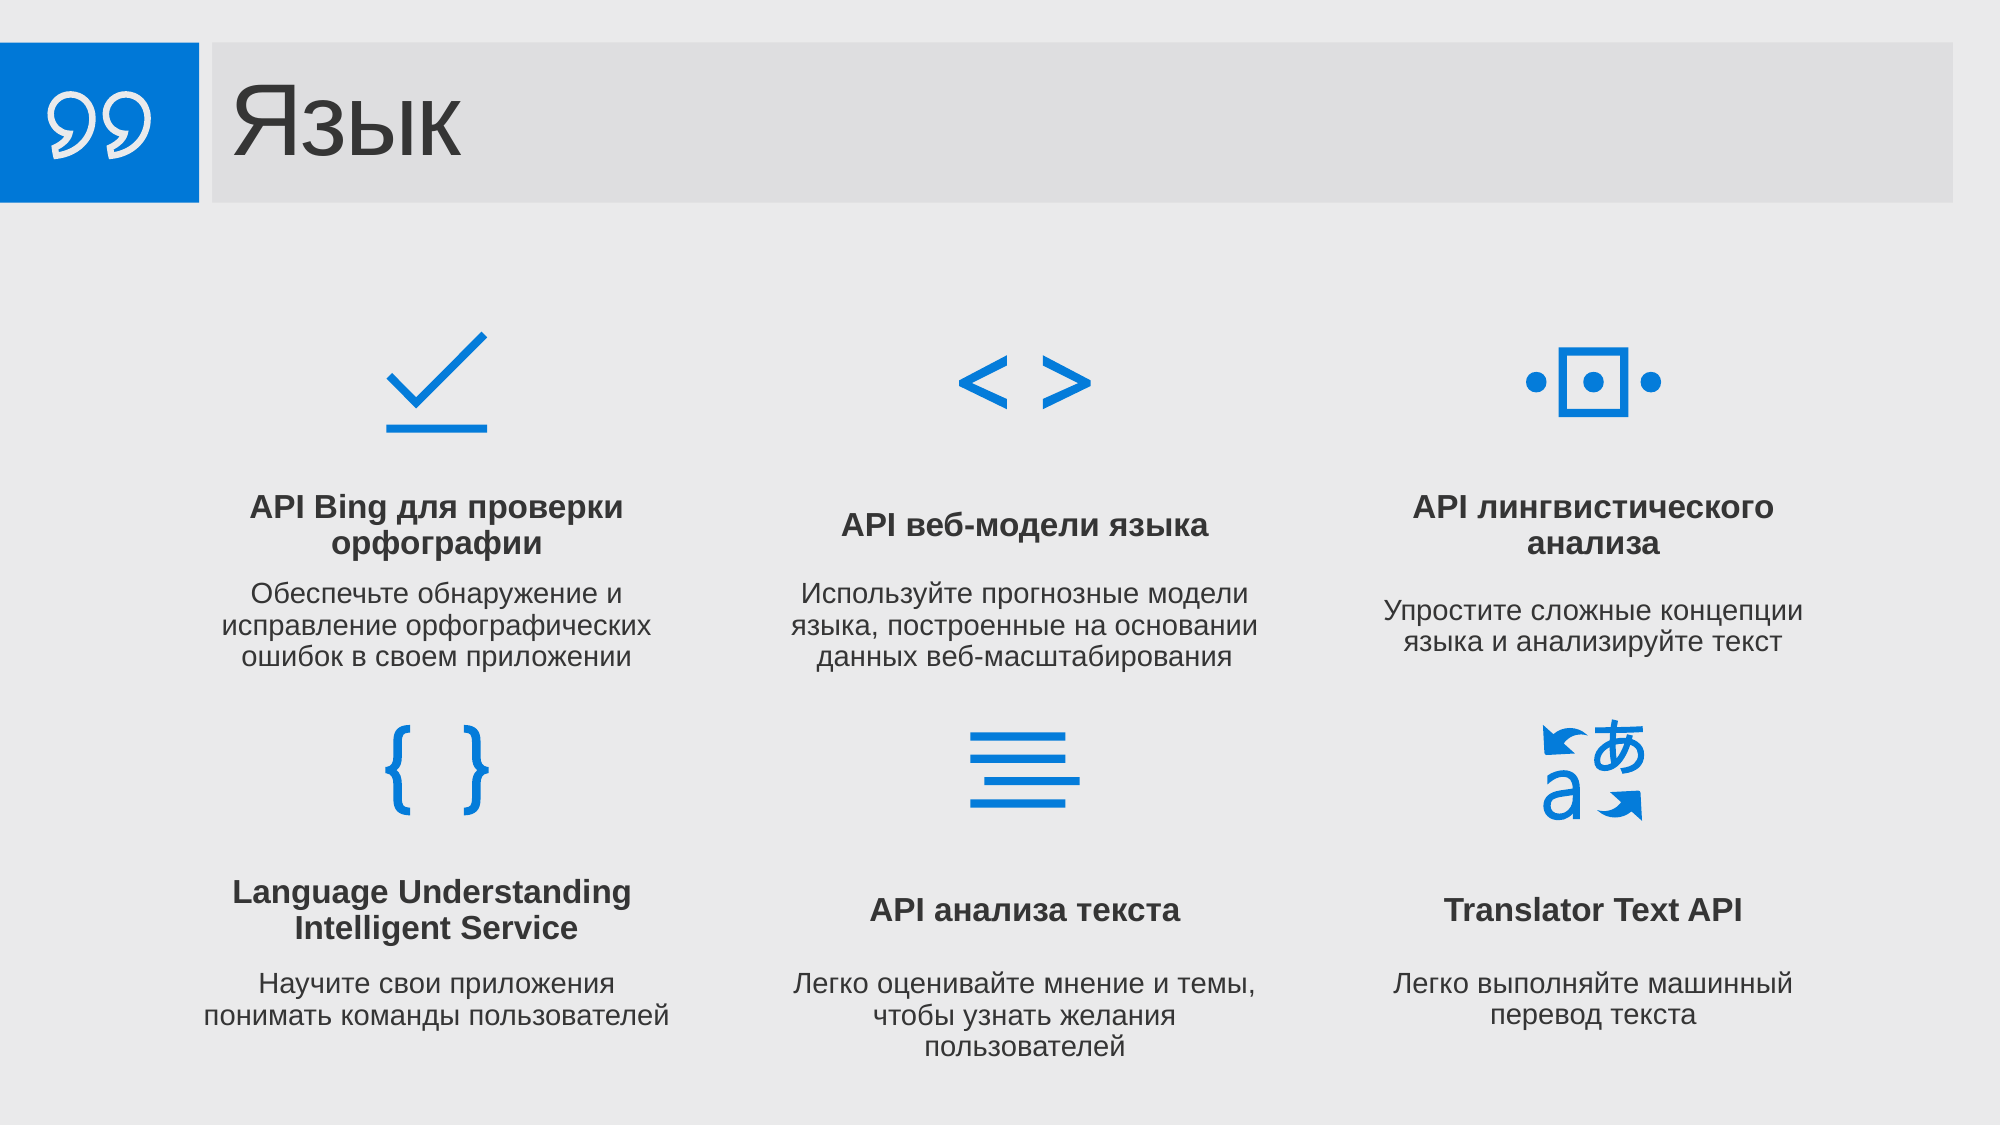

Язык

API Bing для проверки орфографии
API веб-модели языка
API лингвистического анализа
Обеспечьте обнаружение и исправление орфографических ошибок в своем приложении
Используйте прогнозные модели языка, построенные на основании данных веб-масштабирования
Упростите сложные концепции языка и анализируйте текст

Language Understanding
Intelligent Service
API анализа текста
Translator Text API
Легко выполняйте машинный перевод текста
Научите свои приложения понимать команды пользователей
Легко оценивайте мнение и темы, чтобы узнать желания пользователей